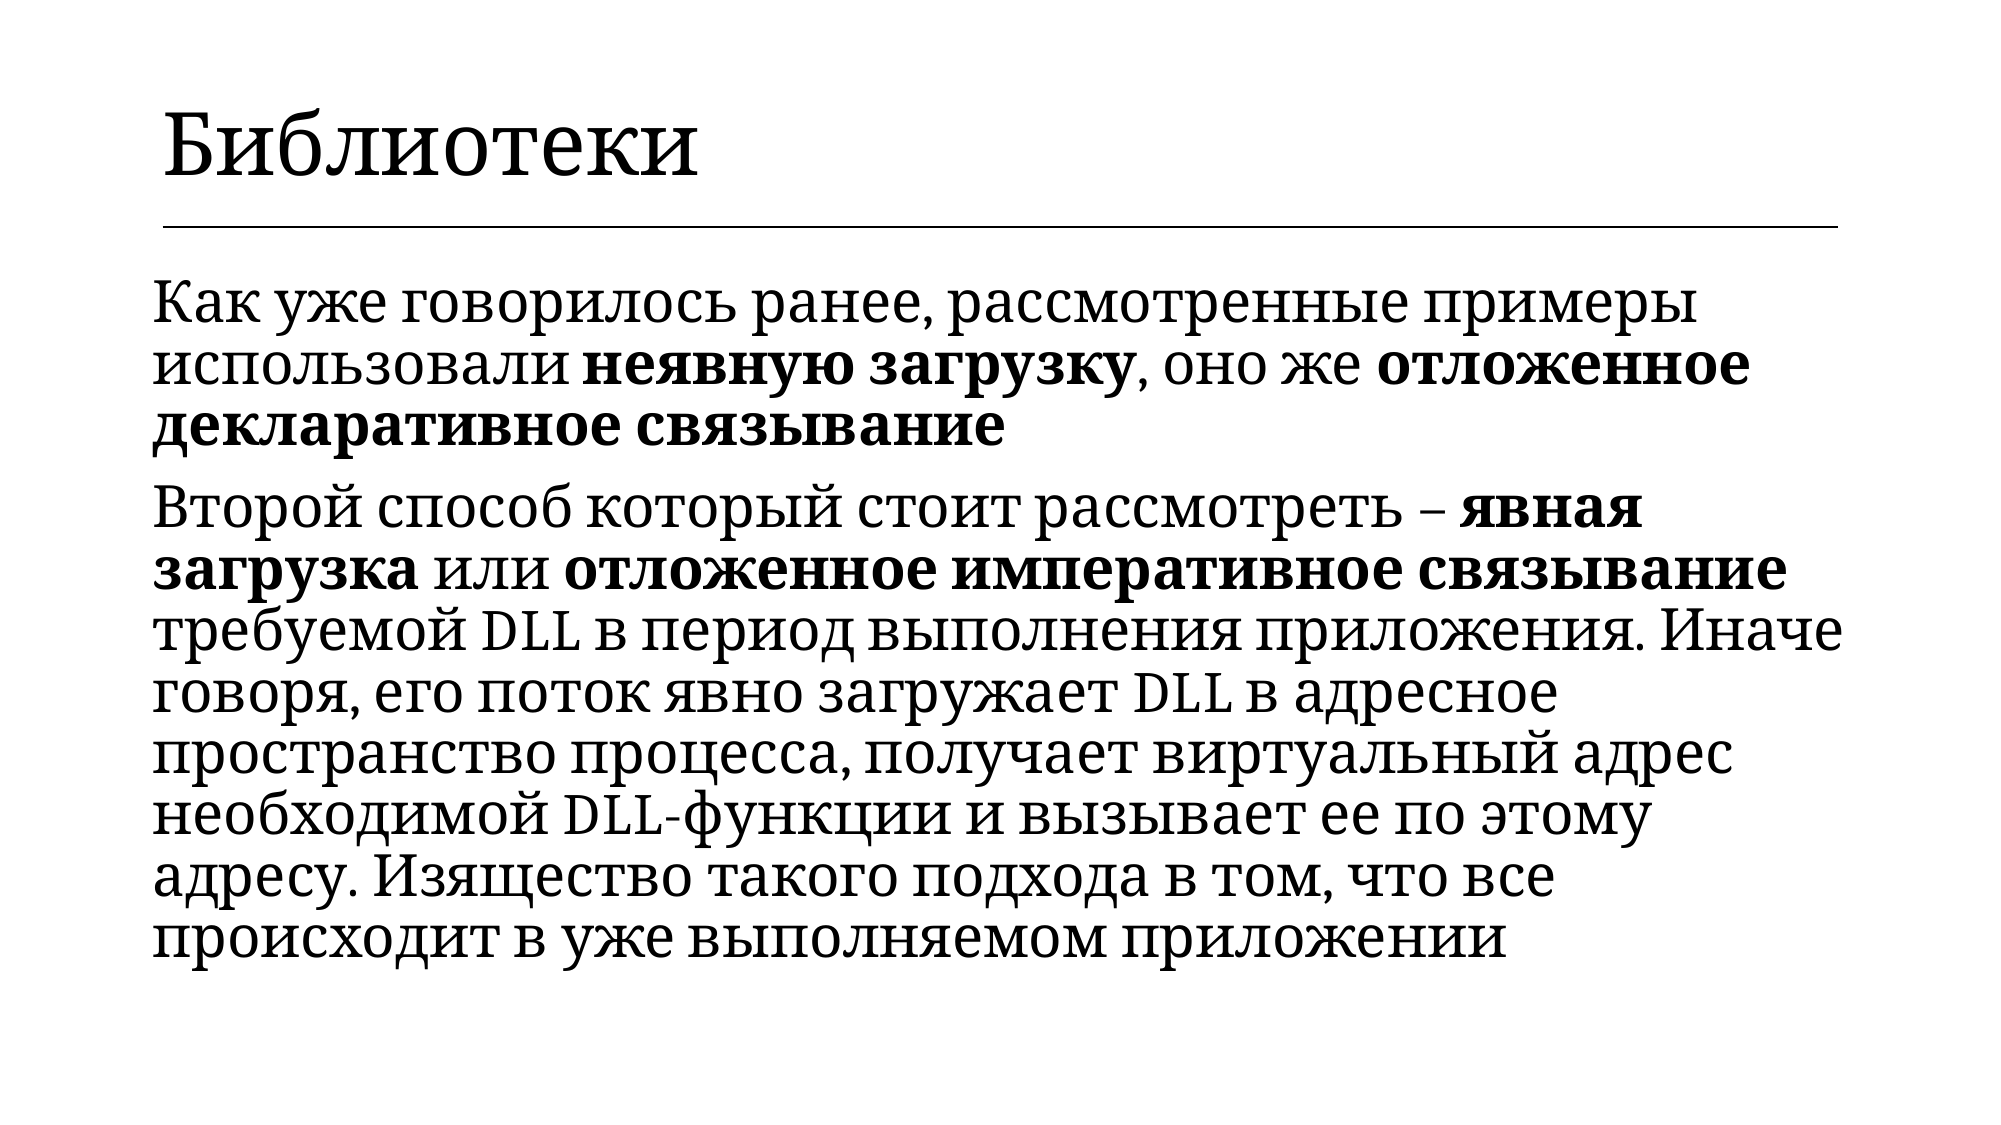

| Библиотеки |
| --- |
Как уже говорилось ранее, рассмотренные примеры использовали неявную загрузку, оно же отложенное декларативное связывание
Второй способ который стоит рассмотреть – явная загрузка или отложенное императивное связывание требуемой DLL в период выполнения приложения. Иначе говоря, его поток явно загружает DLL в адресное пространство процесса, получает виртуальный адрес необходимой DLL-функции и вызывает ее по этому адресу. Изящество такого подхода в том, что все происходит в уже выполняемом приложении